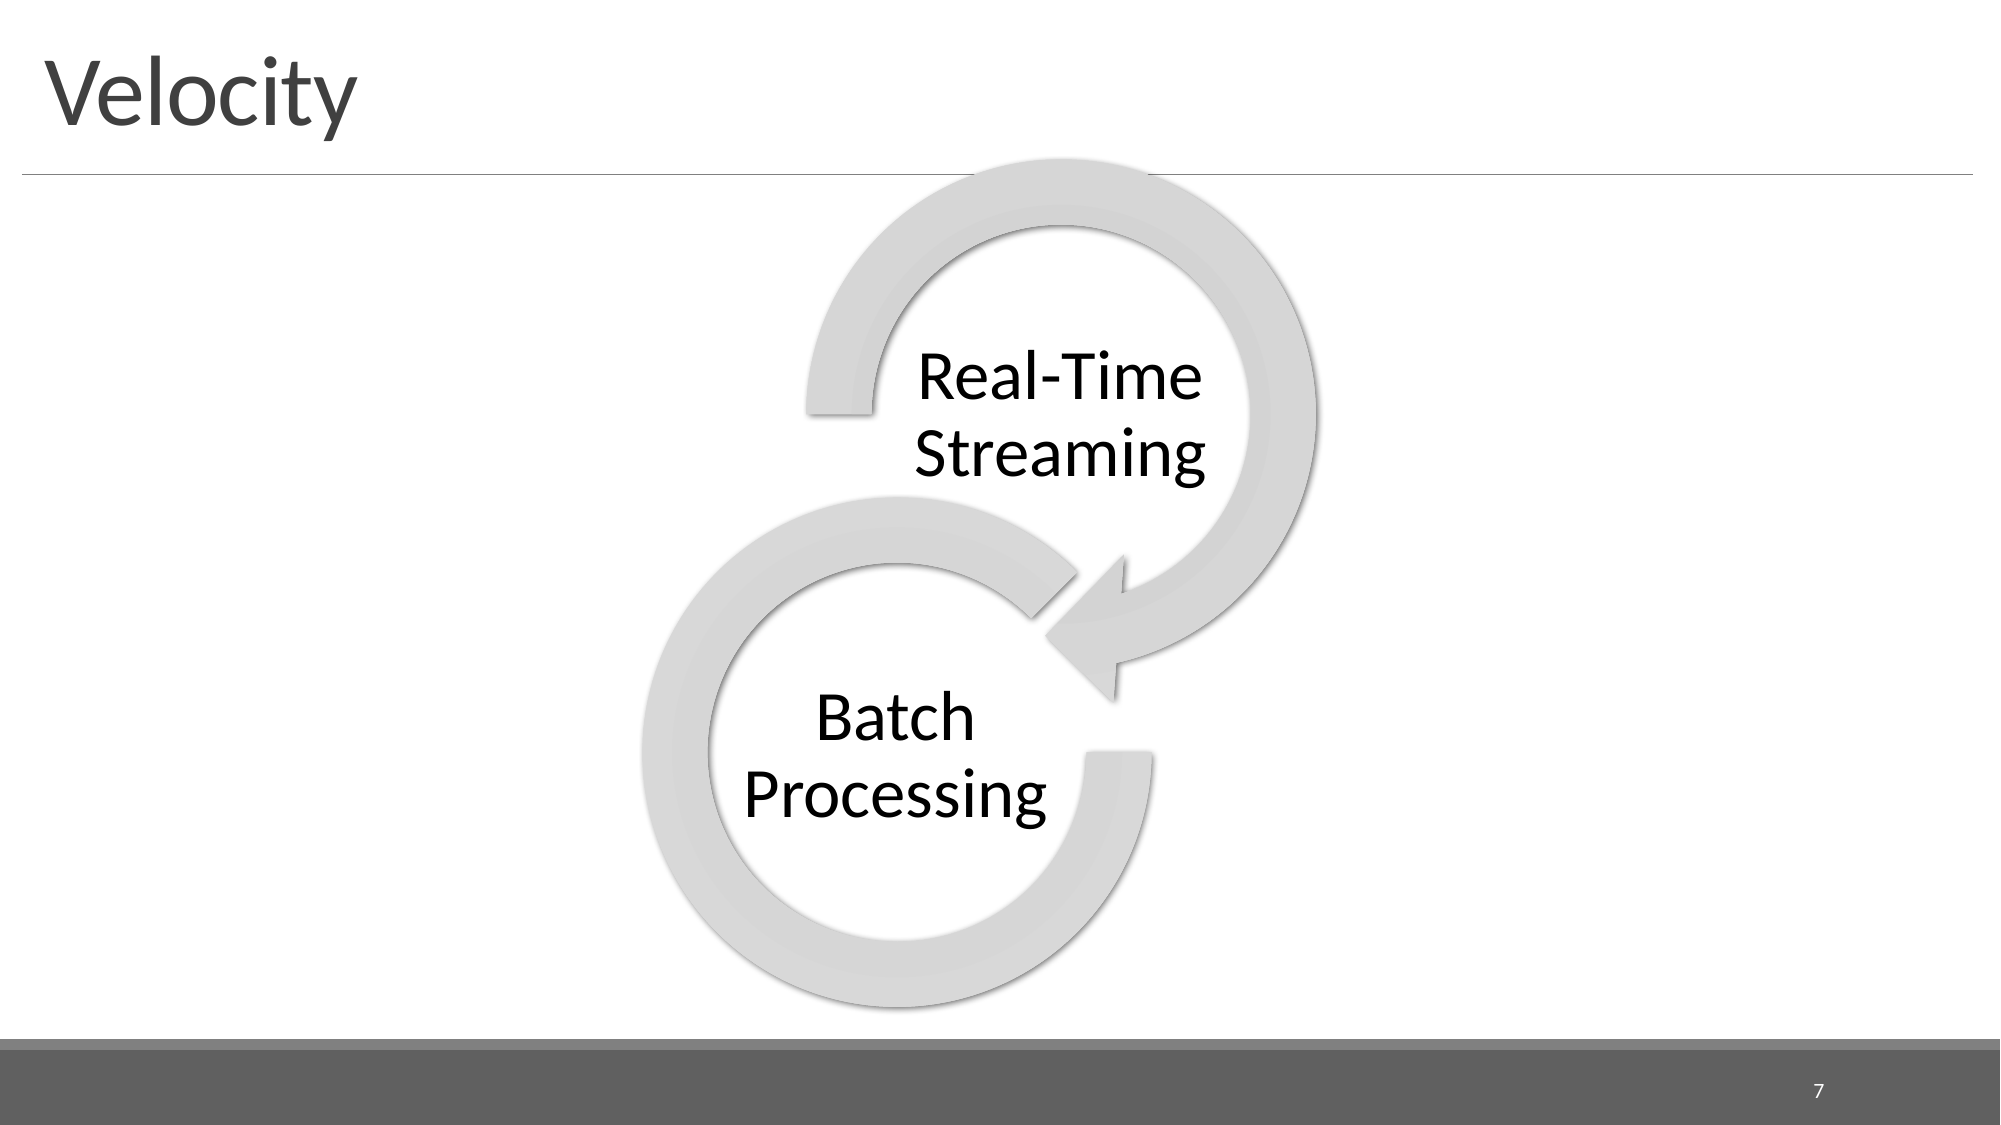

# Velocity
Real-Time Streaming
Batch Processing
7